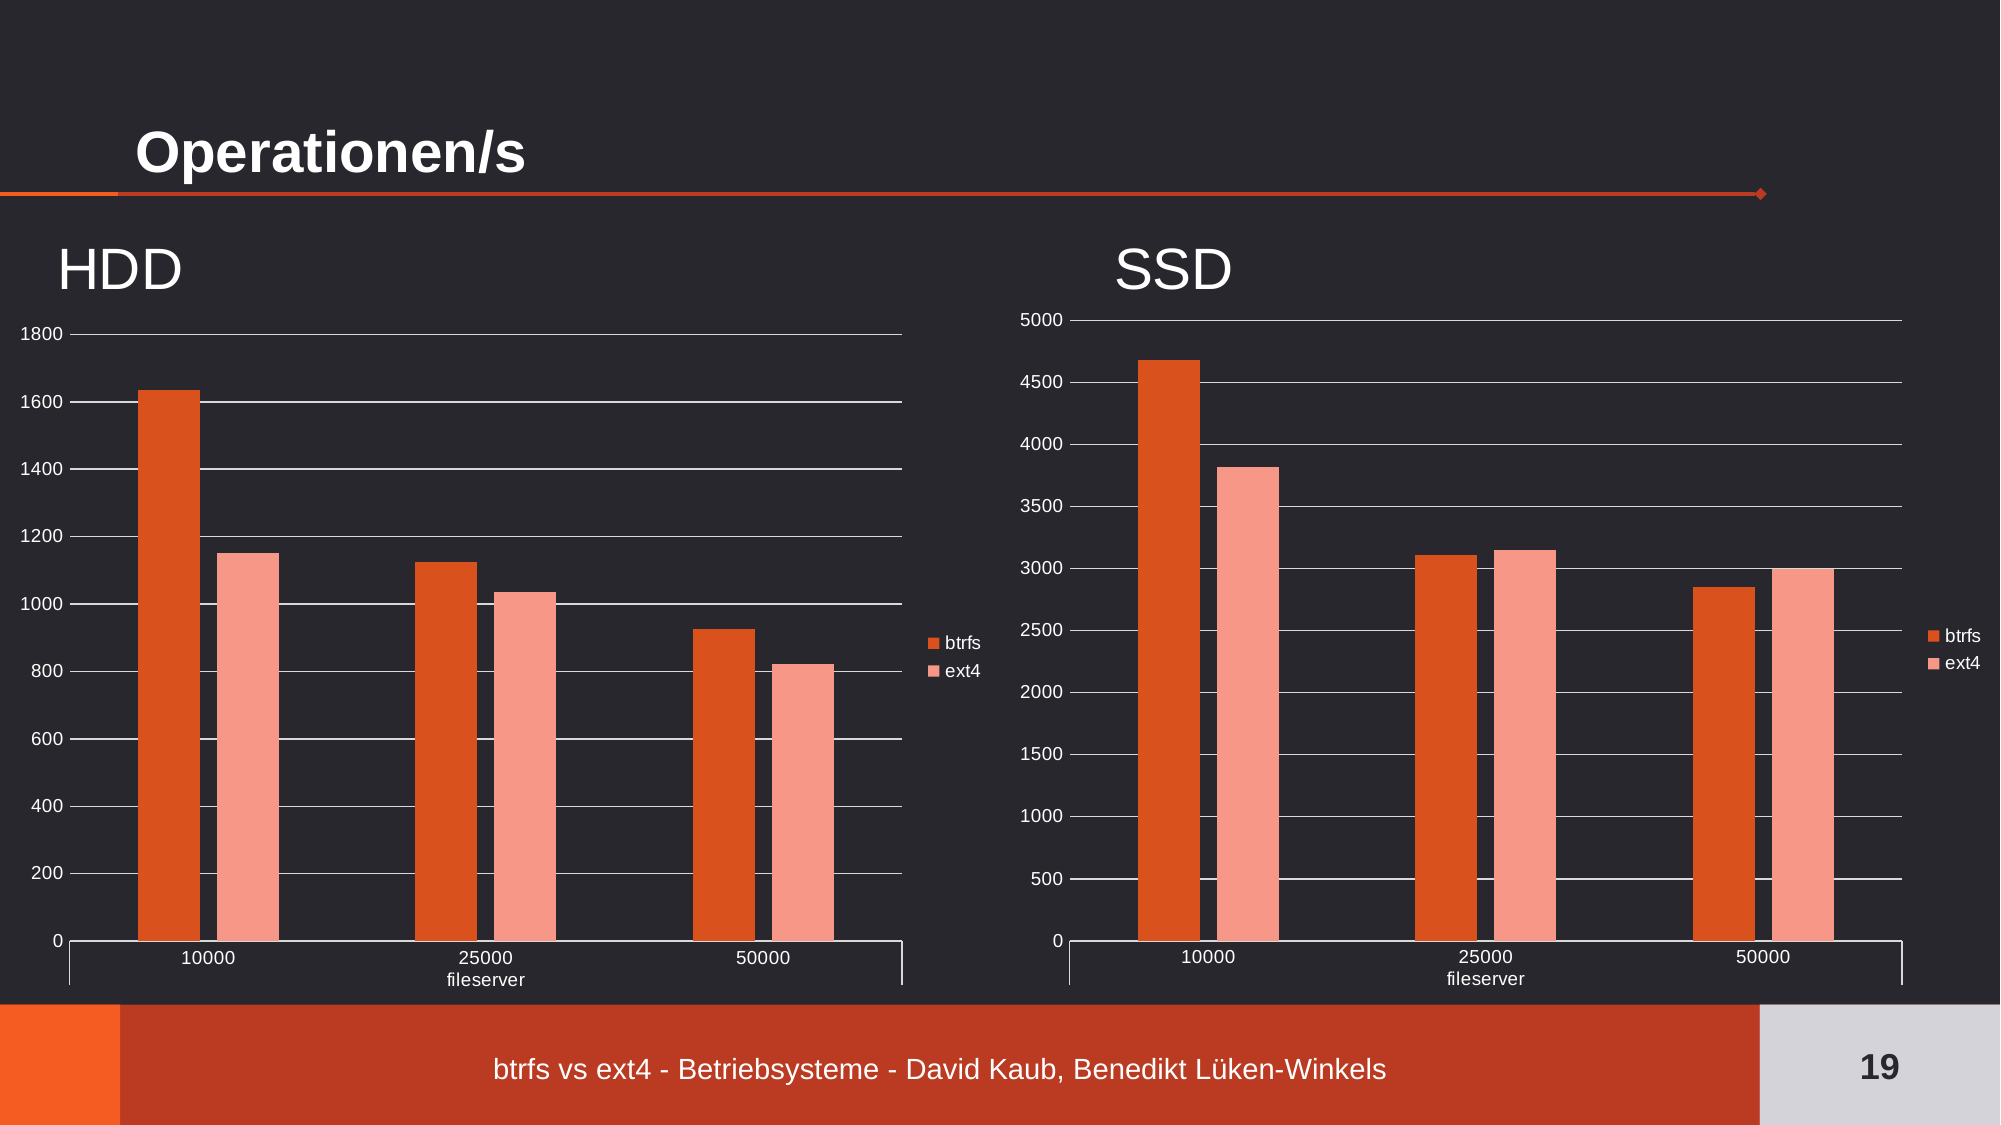

# Operationen/s
SSD
HDD

### Chart

| Category | btrfs | ext4 |
|---|---|---|
| 10000 | 4680.3742 | 3820.0852000000004 |
| 25000 | 3108.164 | 3146.9246 |
| 50000 | 2852.5665999999997 | 2998.1627999999996 |

### Chart

| Category | btrfs | ext4 |
|---|---|---|
| 10000 | 1634.9338 | 1151.4368000000002 |
| 25000 | 1125.4897999999998 | 1036.8254000000002 |
| 50000 | 924.9268 | 821.9802 |
19
btrfs vs ext4 - Betriebsysteme - David Kaub, Benedikt Lüken-Winkels